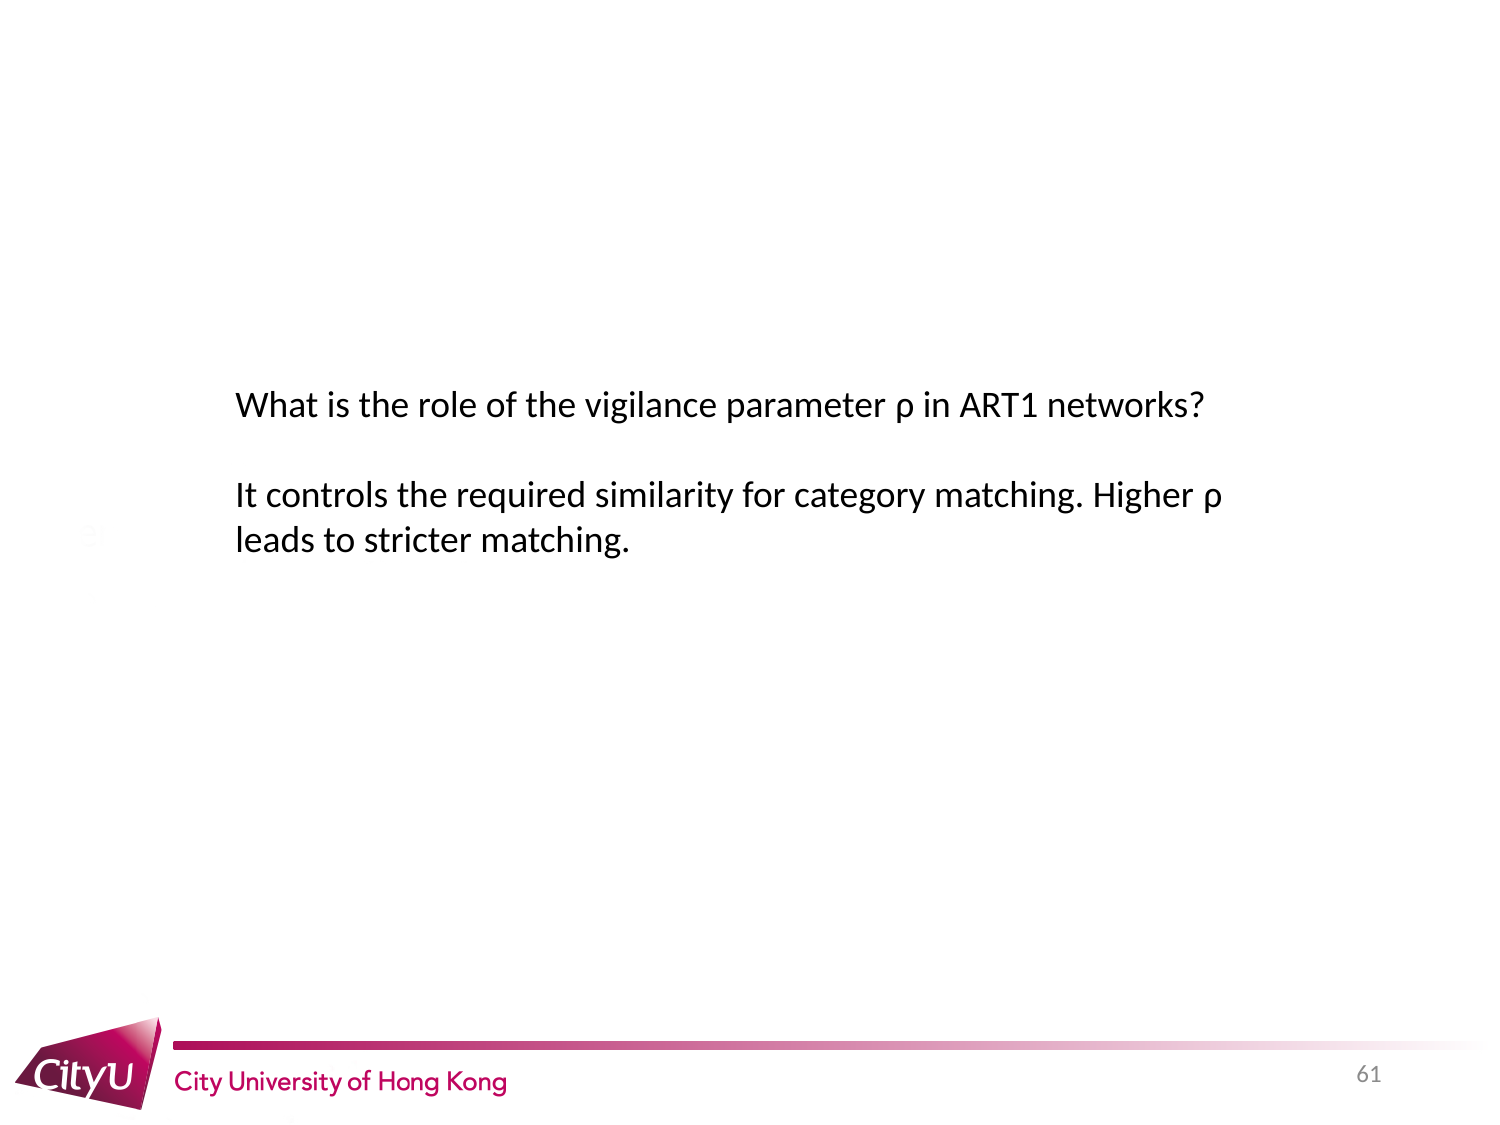

What is the role of the vigilance parameter ρ in ART1 networks?

It controls the required similarity for category matching. Higher ρ leads to stricter matching.

61